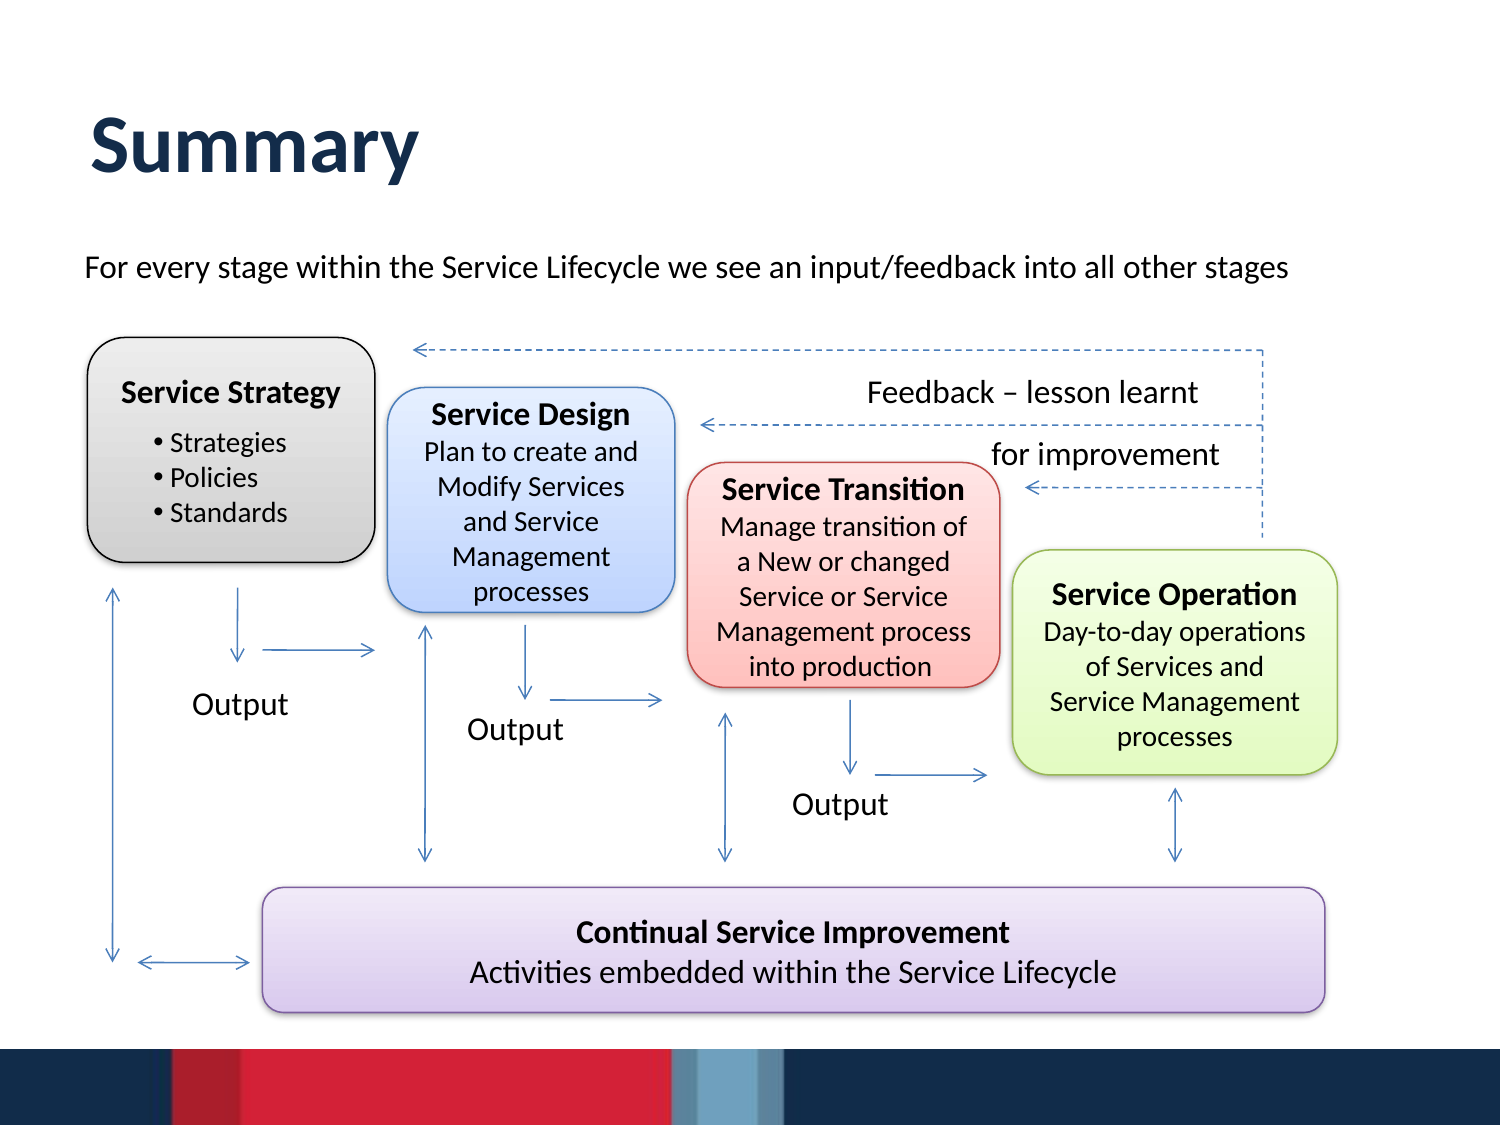

# Summary
For every stage within the Service Lifecycle we see an input/feedback into all other stages
Service Strategy

Feedback – lesson learnt
Service Design
Plan to create and Modify Services and Service Management processes
 Strategies
 Policies
 Standards
for improvement
Service Transition
Manage transition of a New or changed Service or Service Management process into production
Service Operation
Day-to-day operations of Services and
Service Management processes
Output
Output
Output
Continual Service Improvement
Activities embedded within the Service Lifecycle